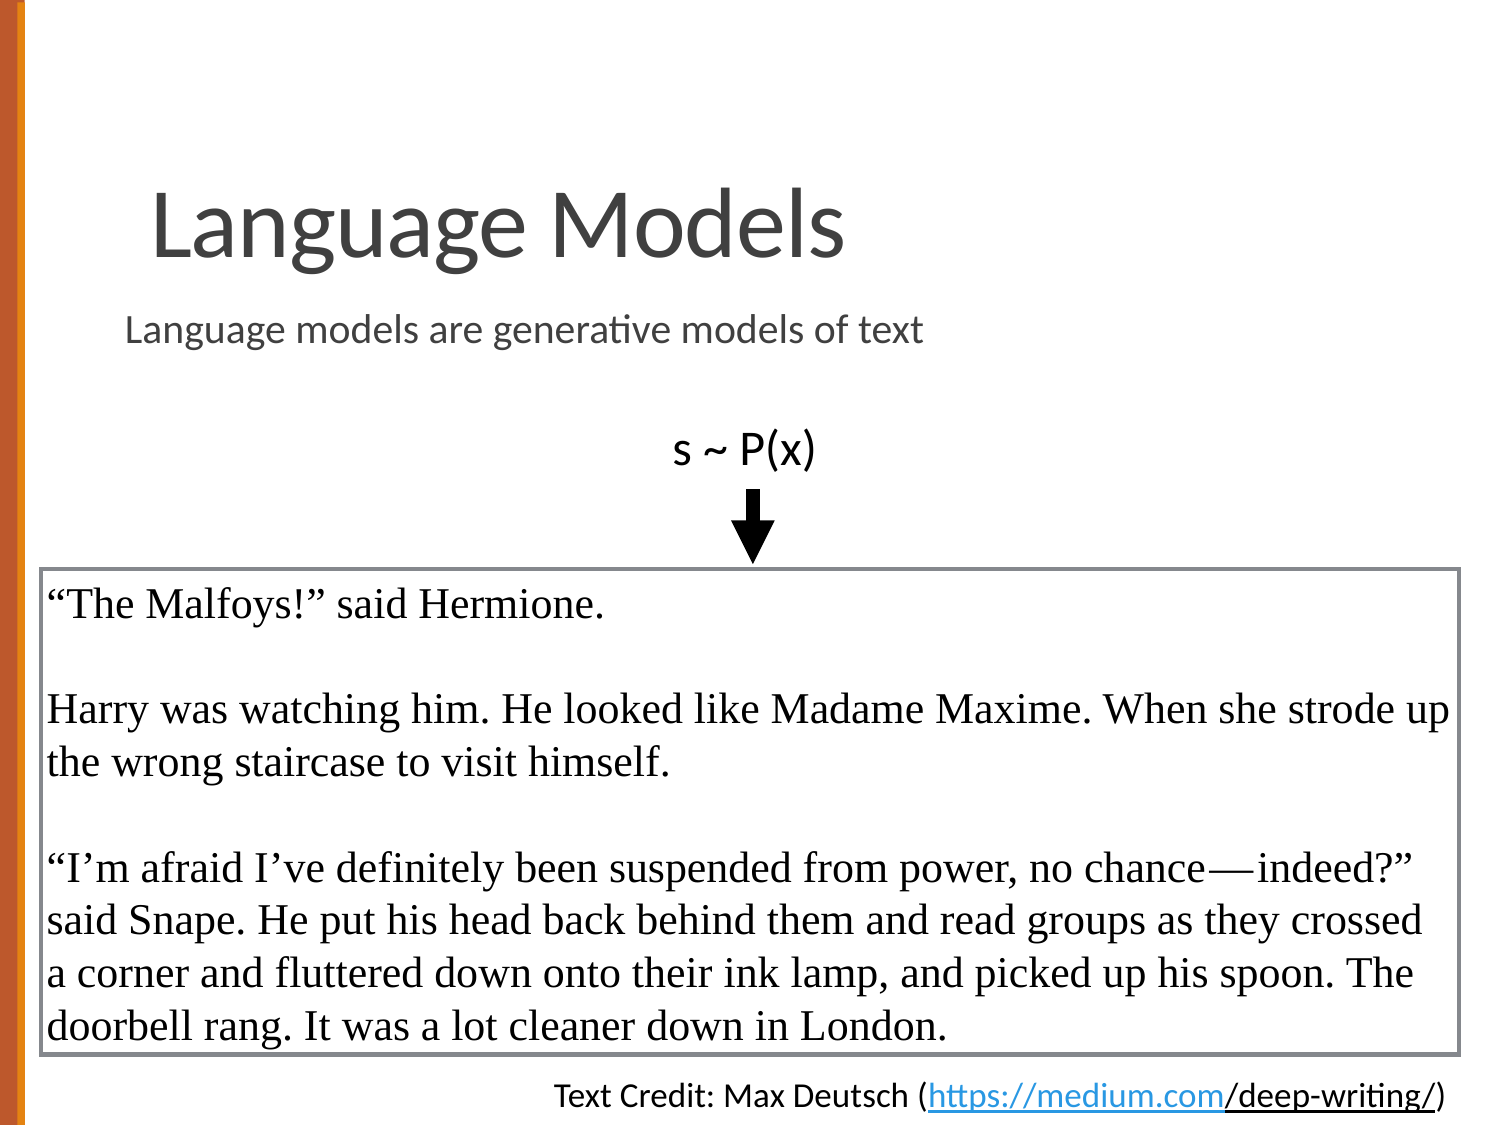

# Language Models
Language models are generative models of text
s ~ P(x)

“The Malfoys!” said Hermione.

Harry was watching him. He looked like Madame Maxime. When she strode up the wrong staircase to visit himself.
“I’m afraid I’ve definitely been suspended from power, no chance — indeed?” said Snape. He put his head back behind them and read groups as they crossed a corner and fluttered down onto their ink lamp, and picked up his spoon. The doorbell rang. It was a lot cleaner down in London.
Text Credit: Max Deutsch (https://medium.com/deep-writing/)